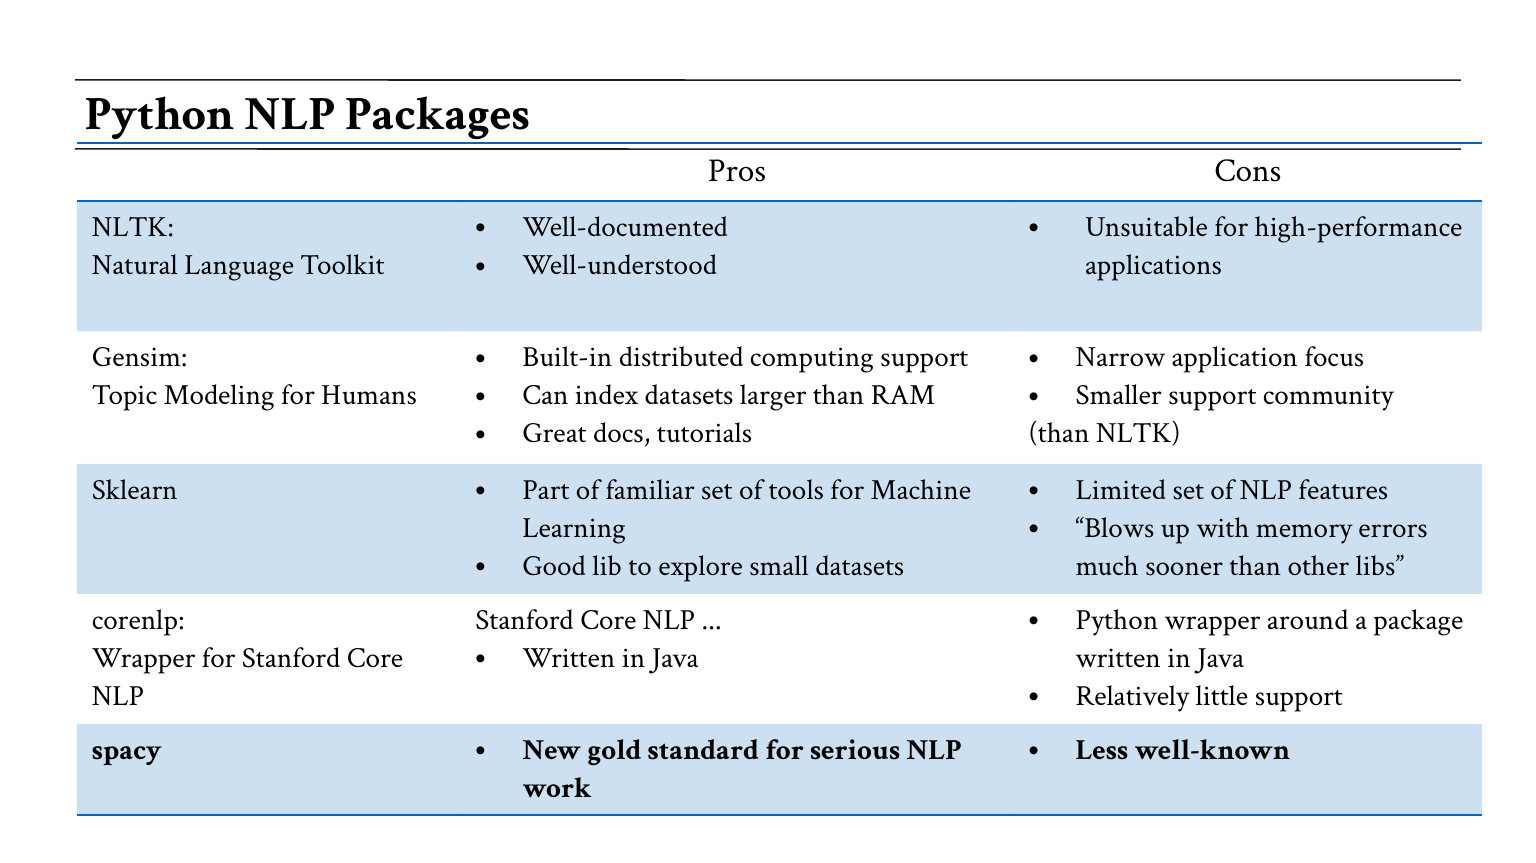

# Python NLP Packages
|  | Pros | Cons |
| --- | --- | --- |
| NLTK: Natural Language Toolkit | Well-documented Well-understood | Unsuitable for high-performance applications |
| Gensim: Topic Modeling for Humans | Built-in distributed computing support Can index datasets larger than RAM Great docs, tutorials | Narrow application focus Smaller support community (than NLTK) |
| Sklearn | Part of familiar set of tools for Machine Learning Good lib to explore small datasets | Limited set of NLP features “Blows up with memory errors much sooner than other libs” |
| corenlp: Wrapper for Stanford Core NLP | Stanford Core NLP ... Written in Java | Python wrapper around a package written in Java Relatively little support |
| spacy | New gold standard for serious NLP work | Less well-known |